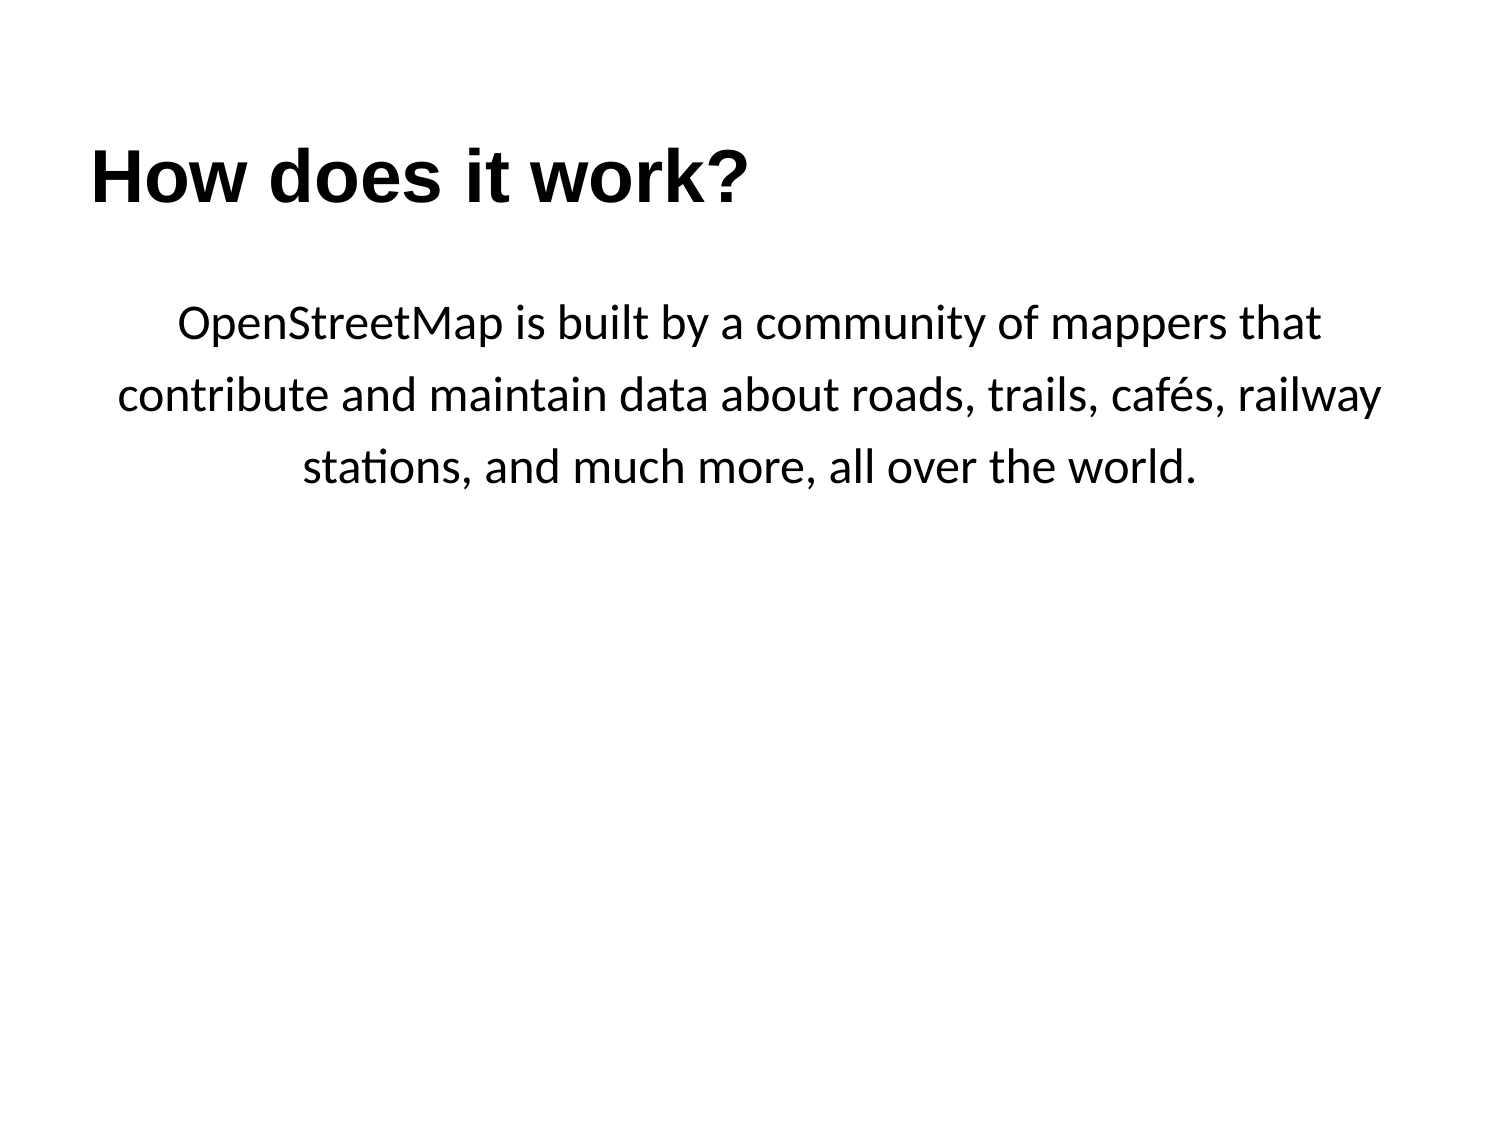

# How does it work?
OpenStreetMap is built by a community of mappers that contribute and maintain data about roads, trails, cafés, railway stations, and much more, all over the world.